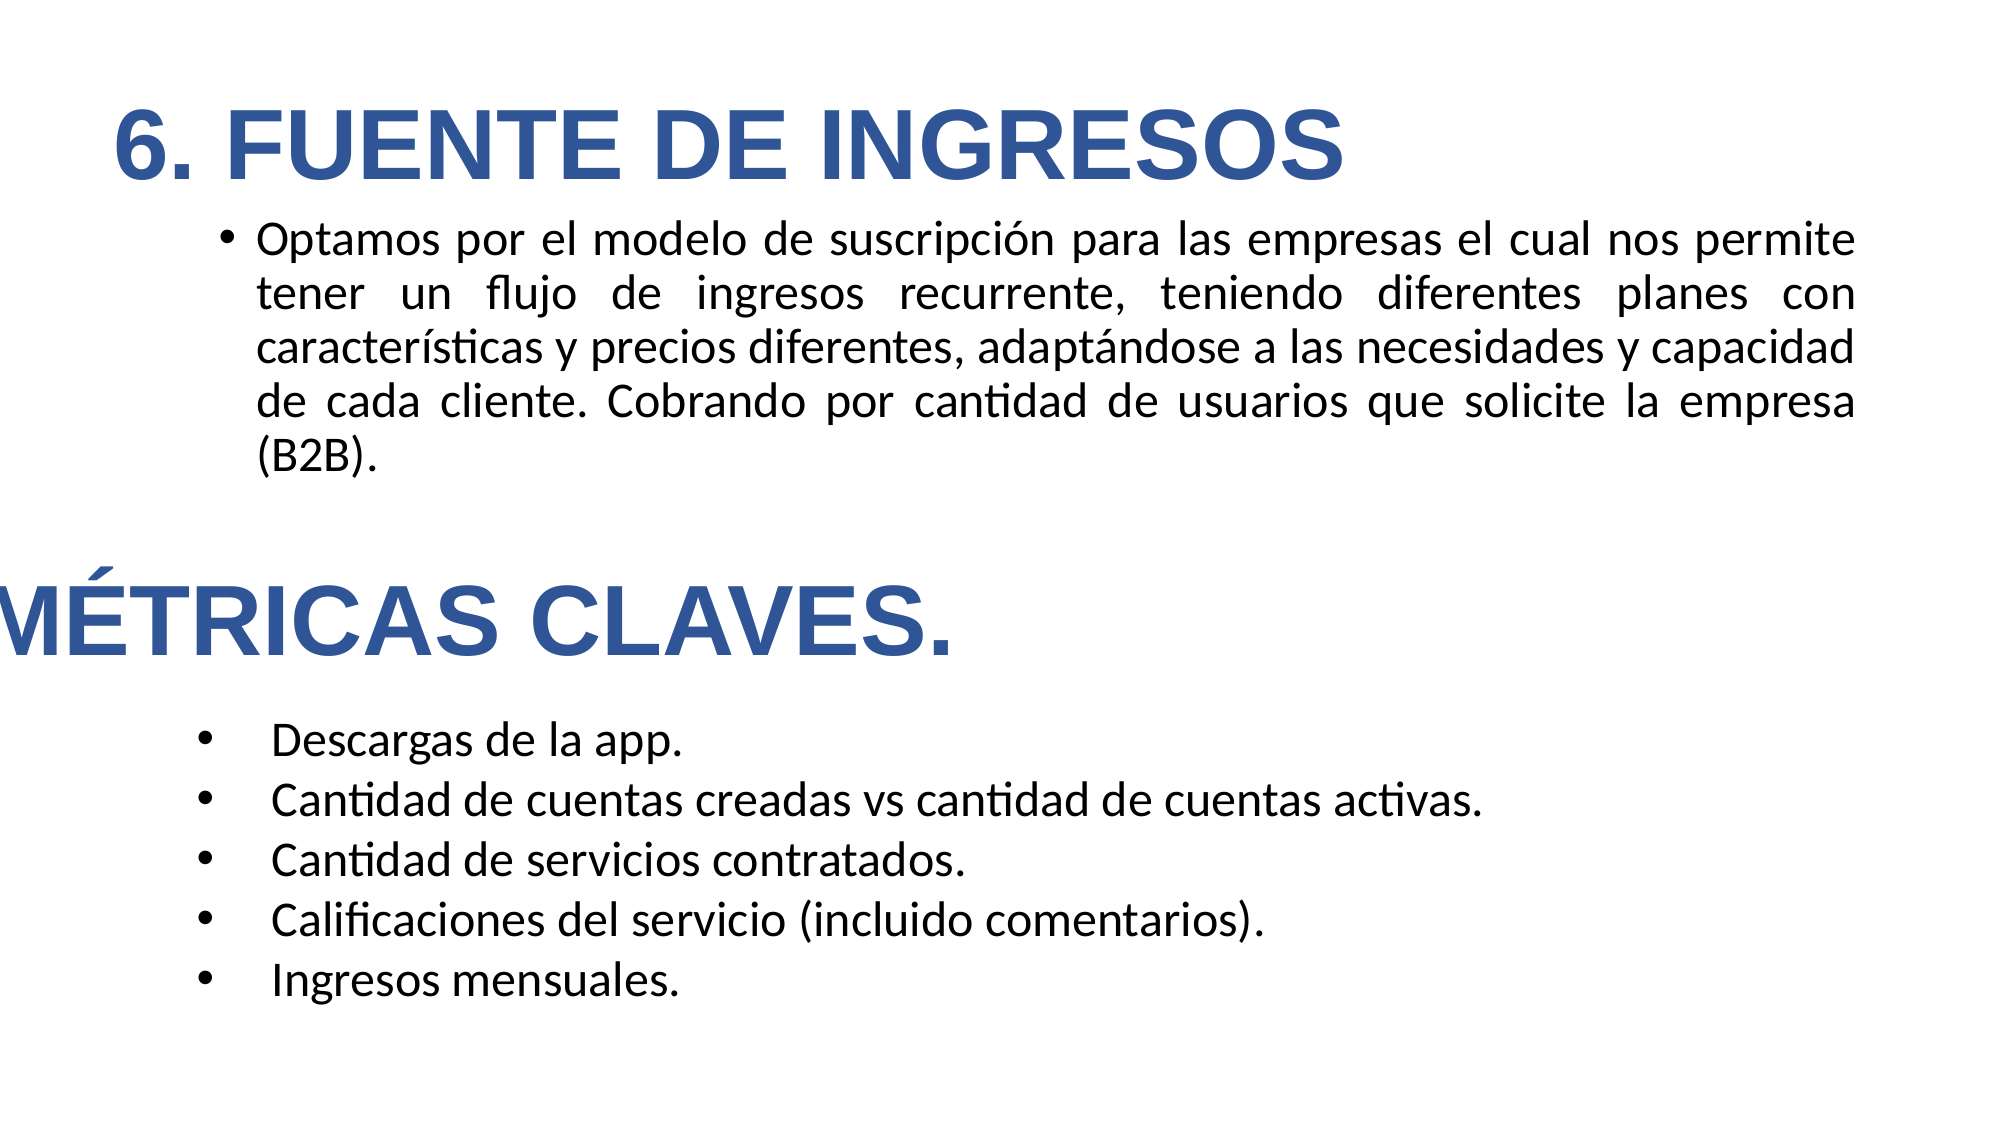

# 6. FUENTE DE INGRESOS
Optamos por el modelo de suscripción para las empresas el cual nos permite tener un flujo de ingresos recurrente, teniendo diferentes planes con características y precios diferentes, adaptándose a las necesidades y capacidad de cada cliente. Cobrando por cantidad de usuarios que solicite la empresa (B2B).
7. MÉTRICAS CLAVES.
Descargas de la app.
Cantidad de cuentas creadas vs cantidad de cuentas activas.
Cantidad de servicios contratados.
Calificaciones del servicio (incluido comentarios).
Ingresos mensuales.